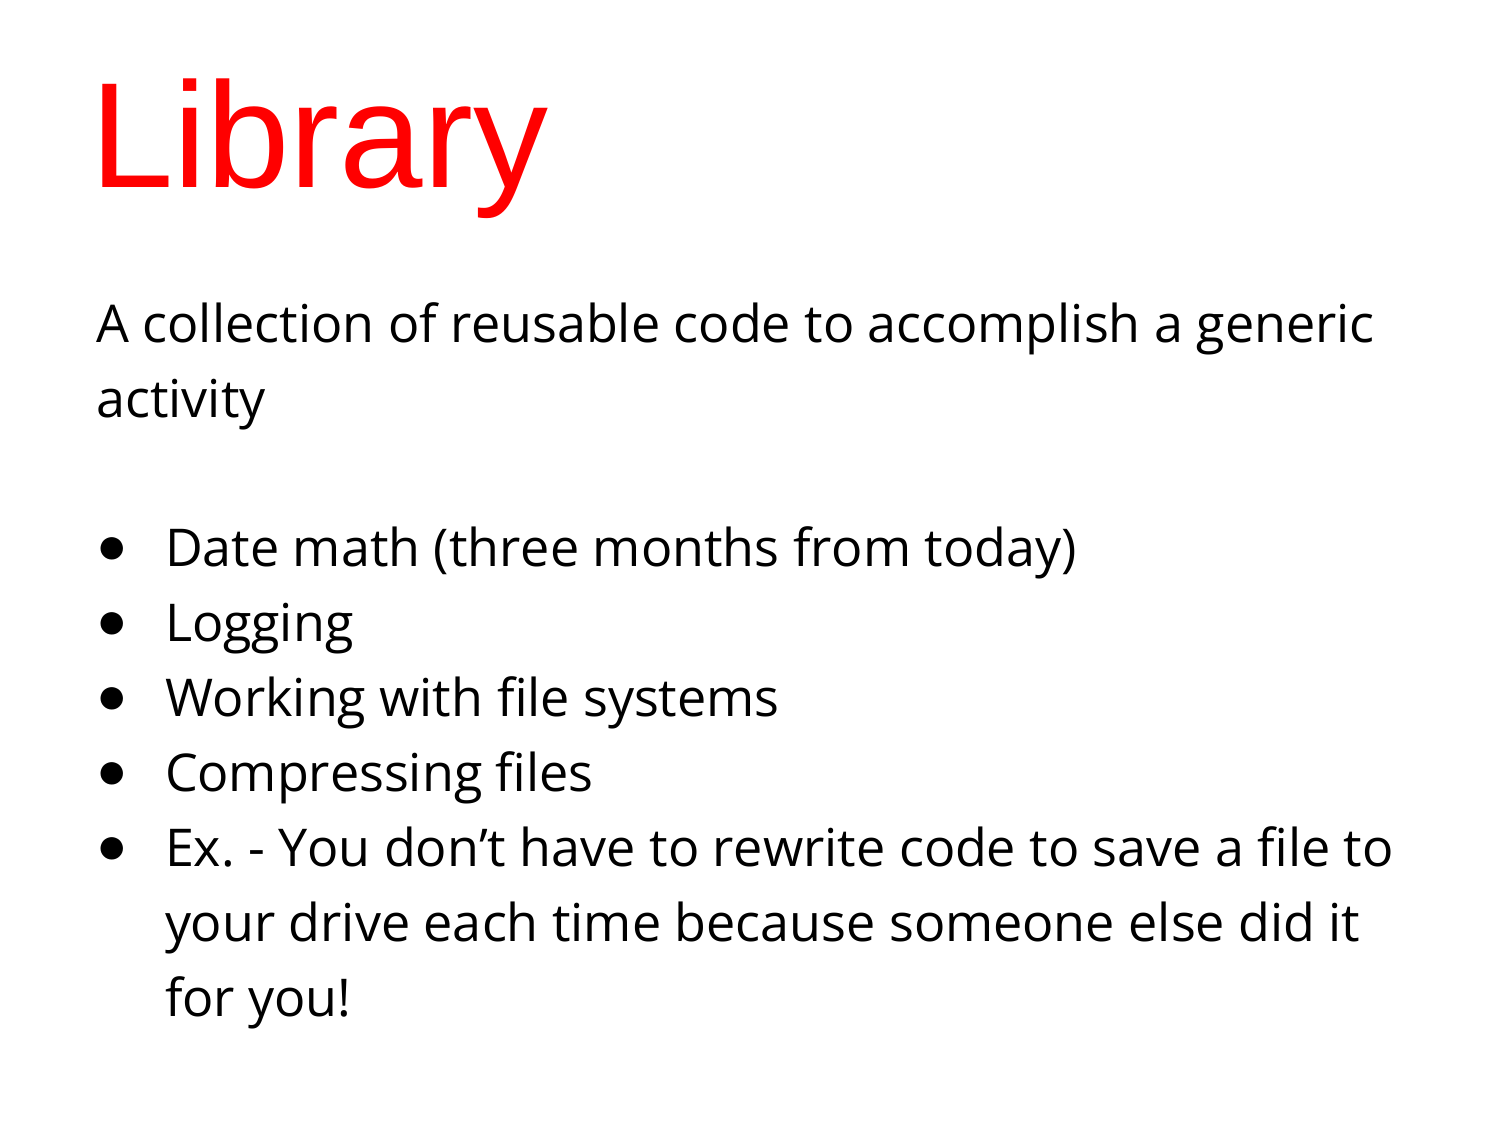

# Library
A collection of reusable code to accomplish a generic activity

Date math (three months from today)
Logging
Working with file systems
Compressing files
Ex. - You don’t have to rewrite code to save a file to your drive each time because someone else did it for you!